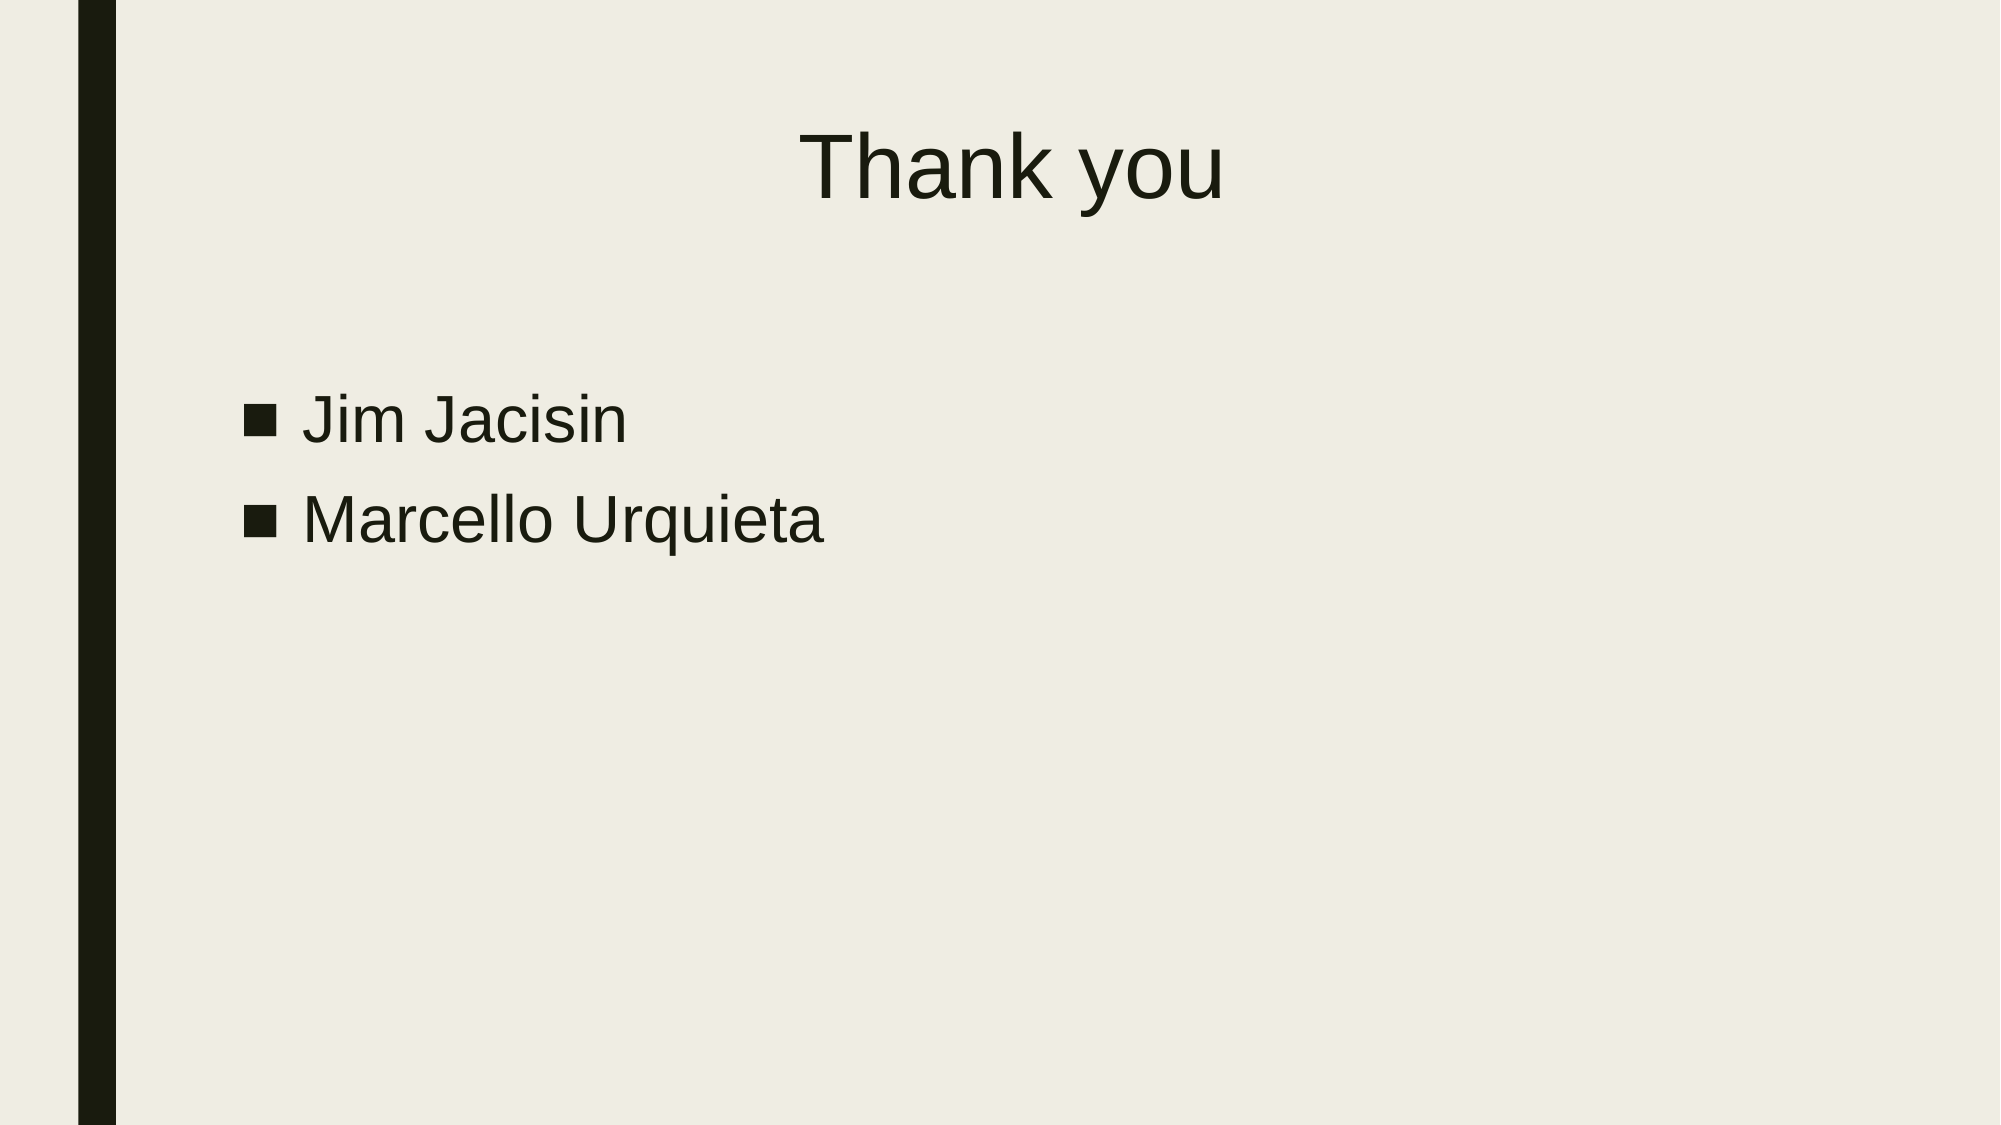

# Thank you
Jim Jacisin
Marcello Urquieta